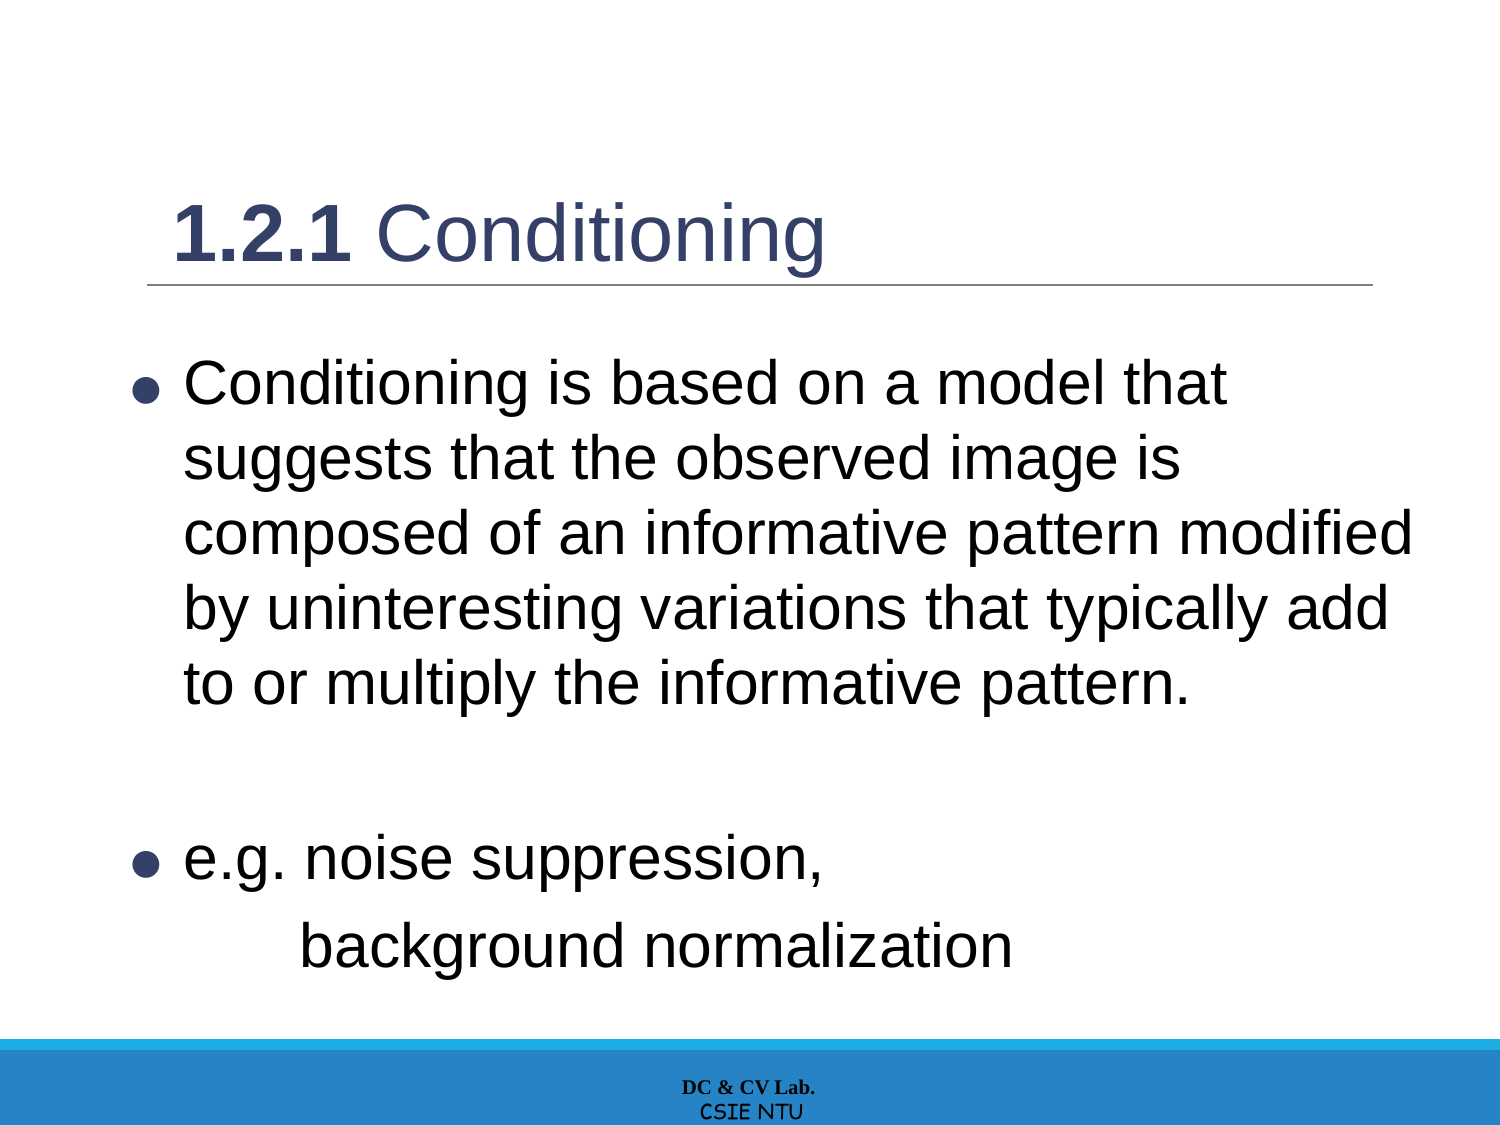

# 1.2.1 Conditioning
Conditioning is based on a model that suggests that the observed image is composed of an informative pattern modified by uninteresting variations that typically add to or multiply the informative pattern.

e.g. noise suppression,
          background normalization

DC & CV Lab.
 CSIE NTU